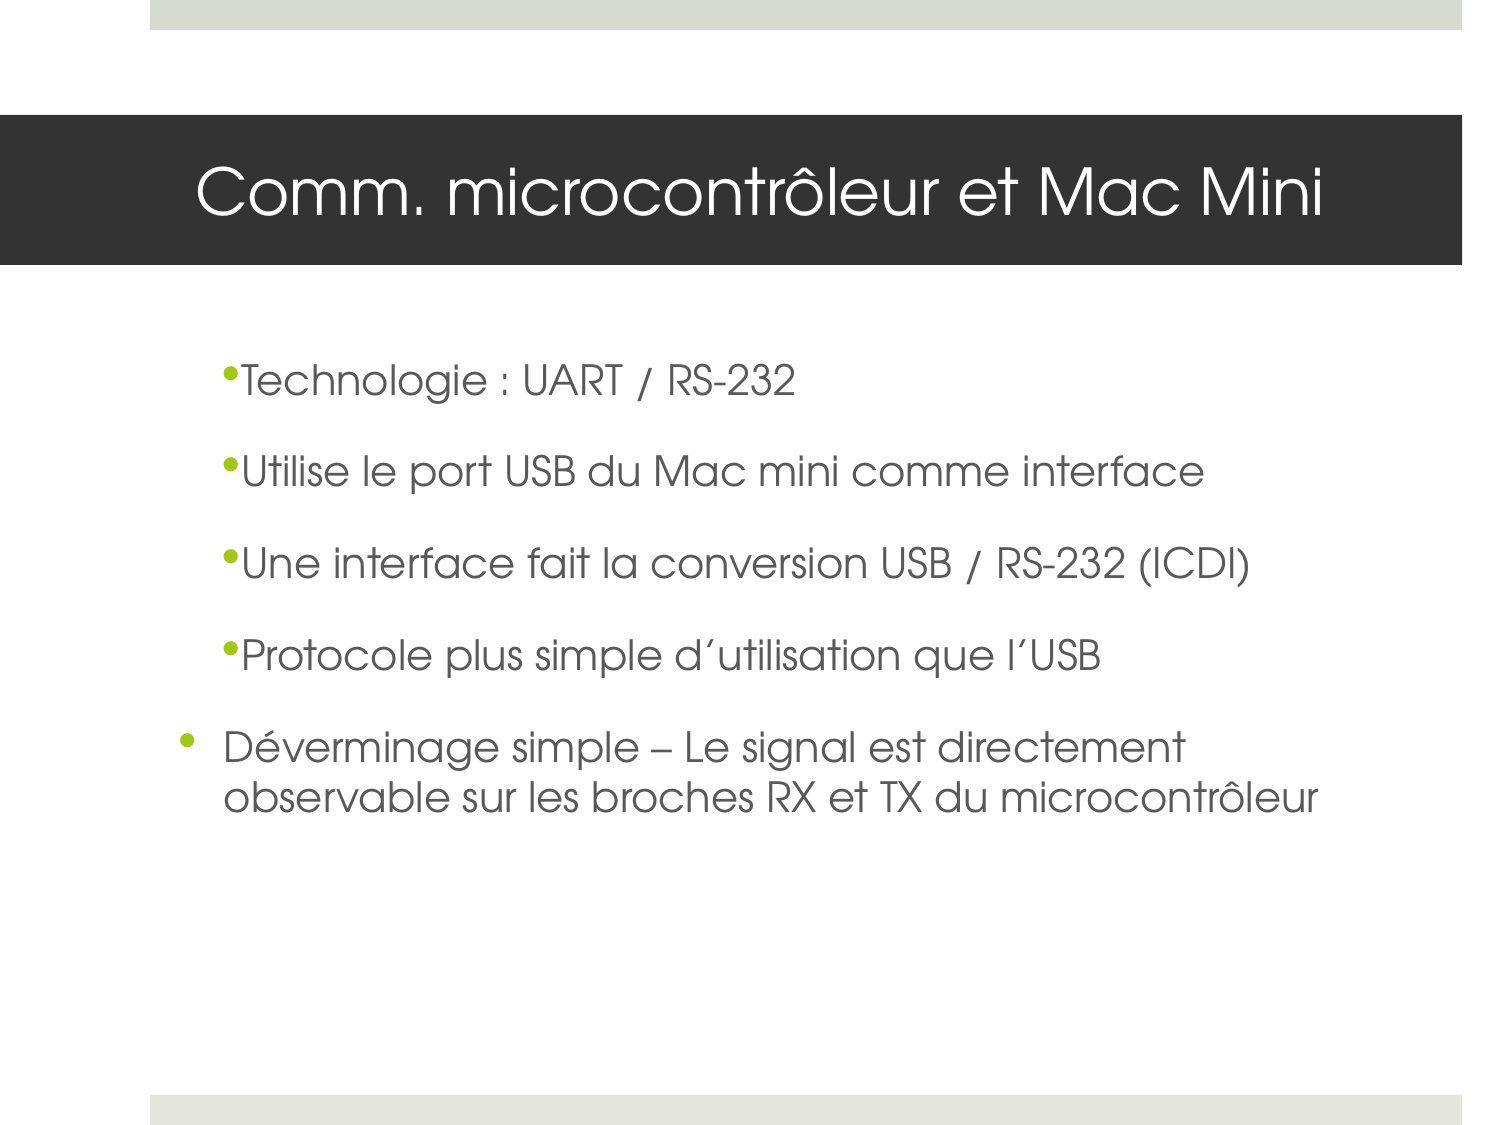

# Comm. microcontrôleur et Mac Mini
Technologie : UART / RS-232
Utilise le port USB du Mac mini comme interface
Une interface fait la conversion USB / RS-232 (ICDI)
Protocole plus simple d’utilisation que l’USB
Déverminage simple – Le signal est directement observable sur les broches RX et TX du microcontrôleur